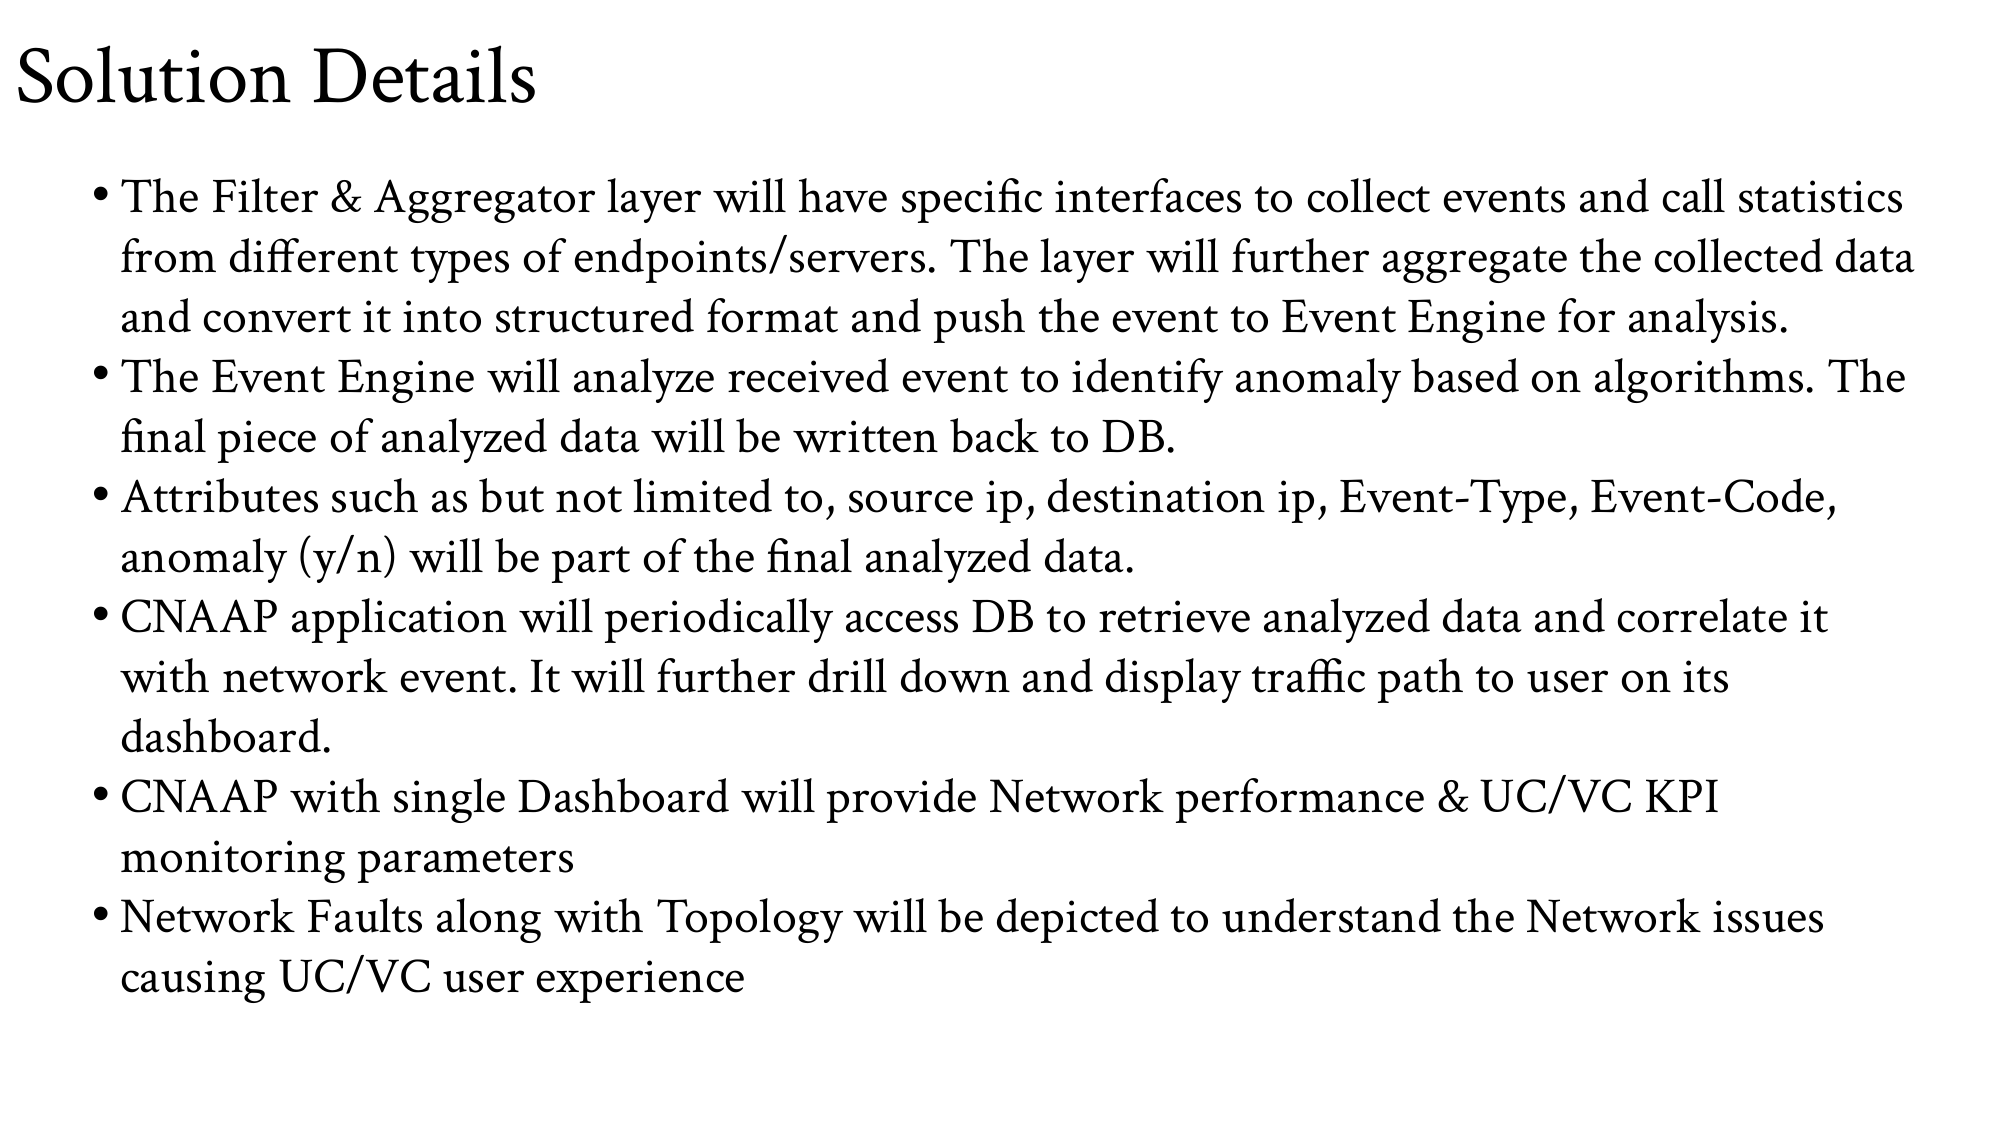

# Solution Details
The Filter & Aggregator layer will have specific interfaces to collect events and call statistics from different types of endpoints/servers. The layer will further aggregate the collected data and convert it into structured format and push the event to Event Engine for analysis.
The Event Engine will analyze received event to identify anomaly based on algorithms. The final piece of analyzed data will be written back to DB.
Attributes such as but not limited to, source ip, destination ip, Event-Type, Event-Code, anomaly (y/n) will be part of the final analyzed data.
CNAAP application will periodically access DB to retrieve analyzed data and correlate it with network event. It will further drill down and display traffic path to user on its dashboard.
CNAAP with single Dashboard will provide Network performance & UC/VC KPI monitoring parameters
Network Faults along with Topology will be depicted to understand the Network issues causing UC/VC user experience